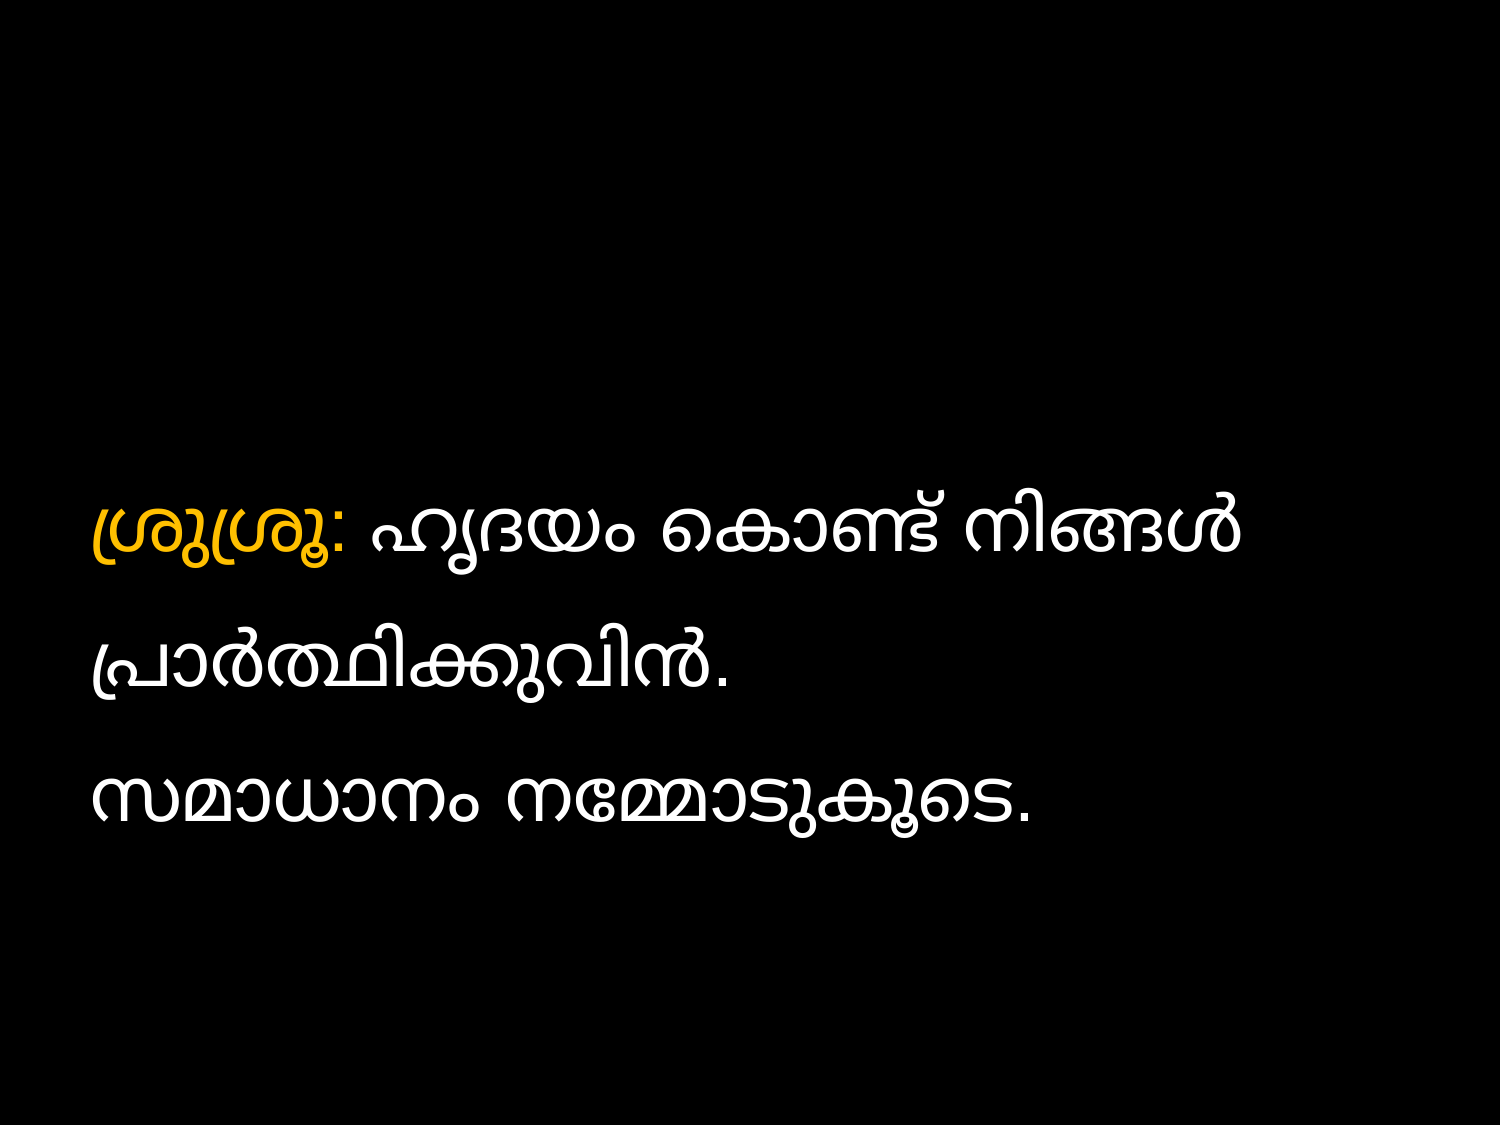

#
ശ്രുശ്രൂ: ഹൃദയം കൊണ്ട് നിങ്ങള്‍ പ്രാര്‍ത്ഥിക്കുവിന്‍.
സമാധാനം നമ്മോടുകൂടെ.